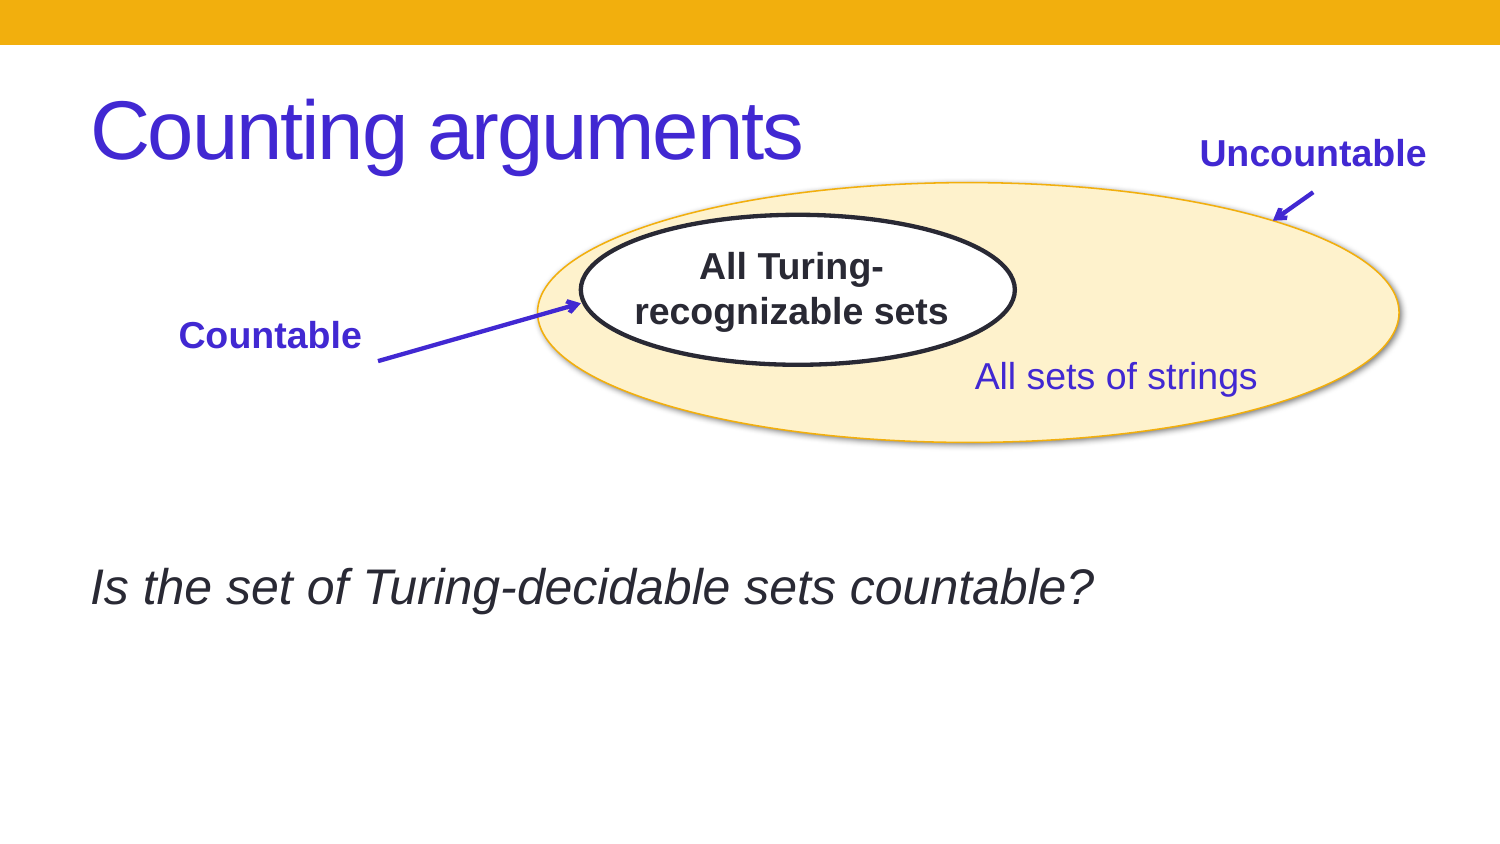

# Counting arguments
Uncountable
All sets of strings

Is the set of Turing-decidable sets countable?

All Turing-recognizable sets
Countable